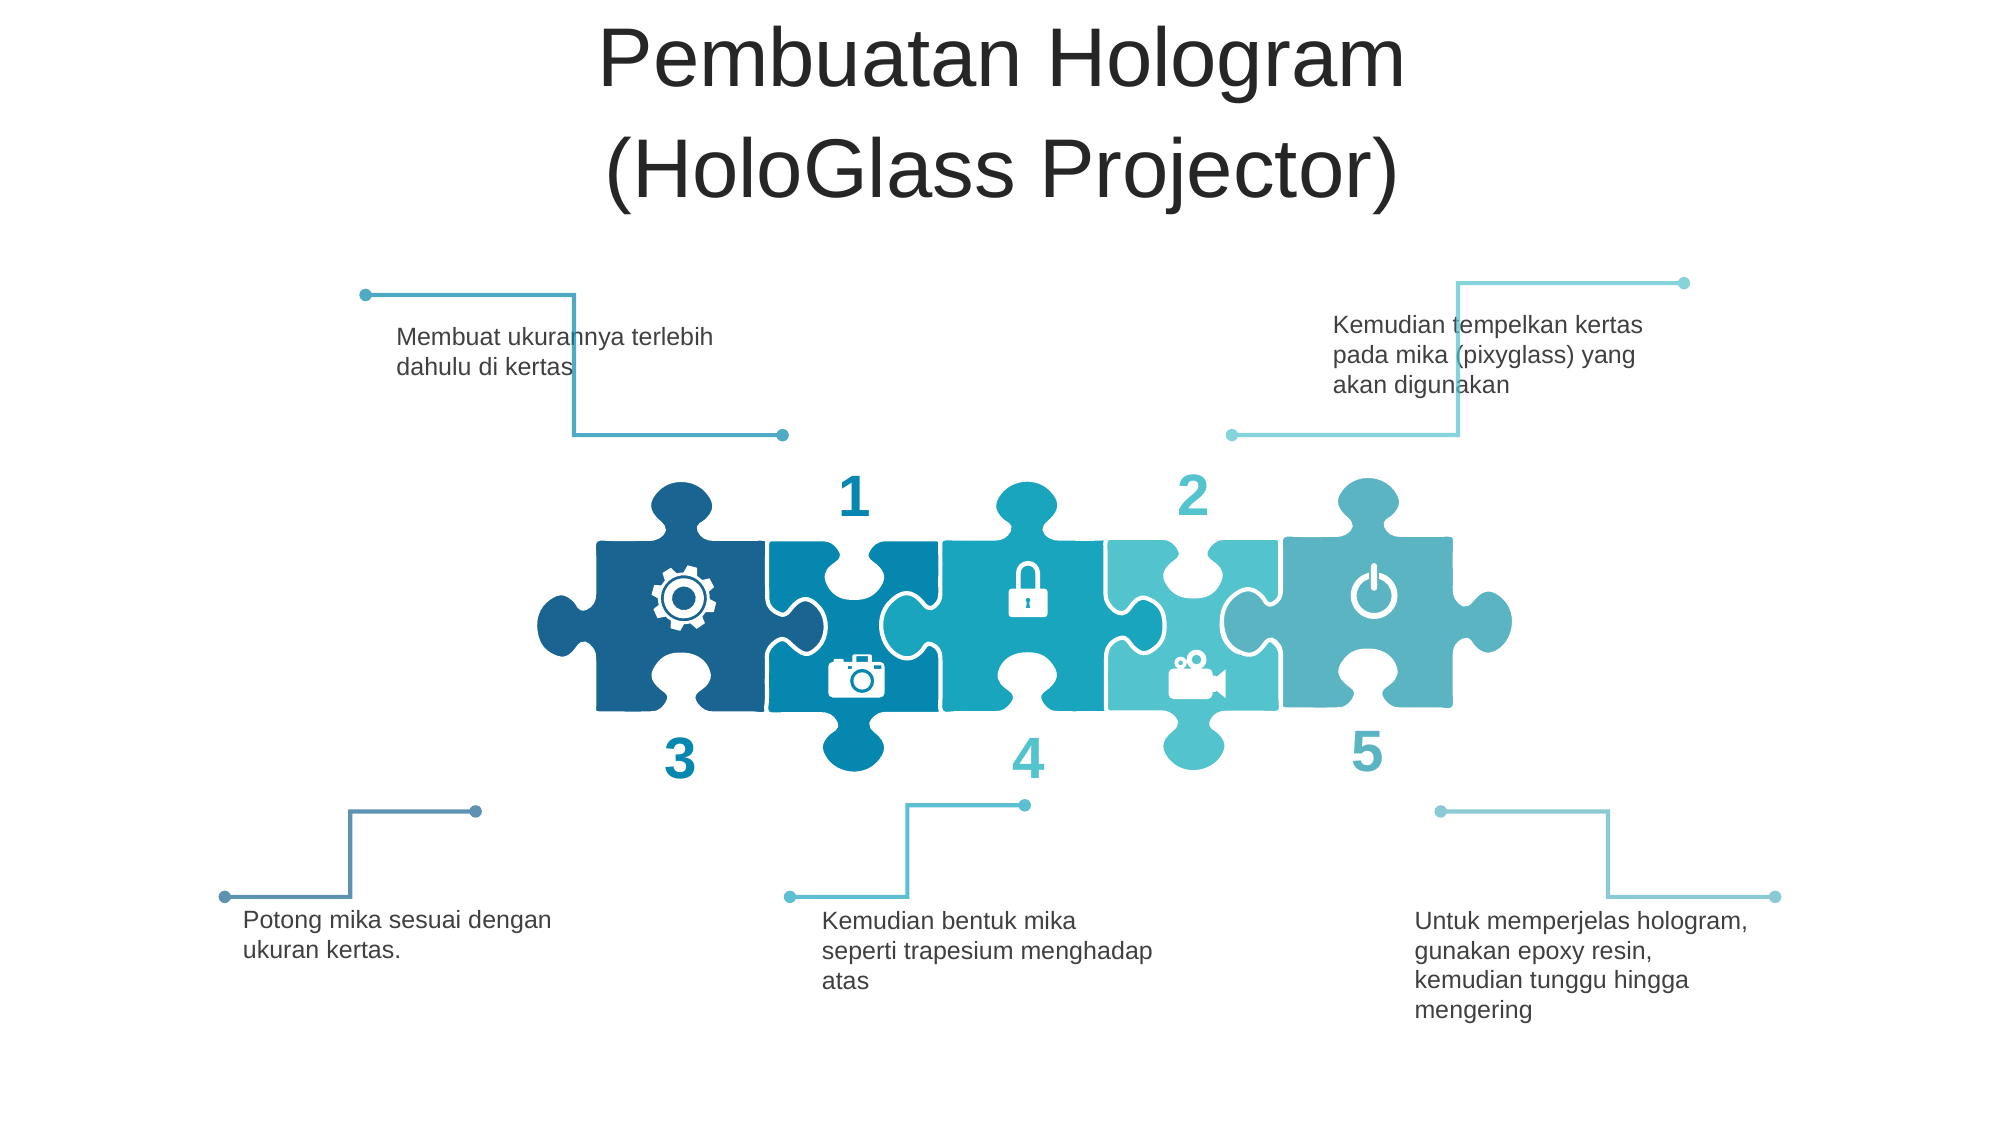

Pembuatan Hologram
(HoloGlass Projector)
Kemudian tempelkan kertas pada mika (pixyglass) yang akan digunakan
Membuat ukurannya terlebih dahulu di kertas
2
1

5
3
4
Potong mika sesuai dengan ukuran kertas.
Kemudian bentuk mika seperti trapesium menghadap atas
Untuk memperjelas hologram, gunakan epoxy resin, kemudian tunggu hingga mengering